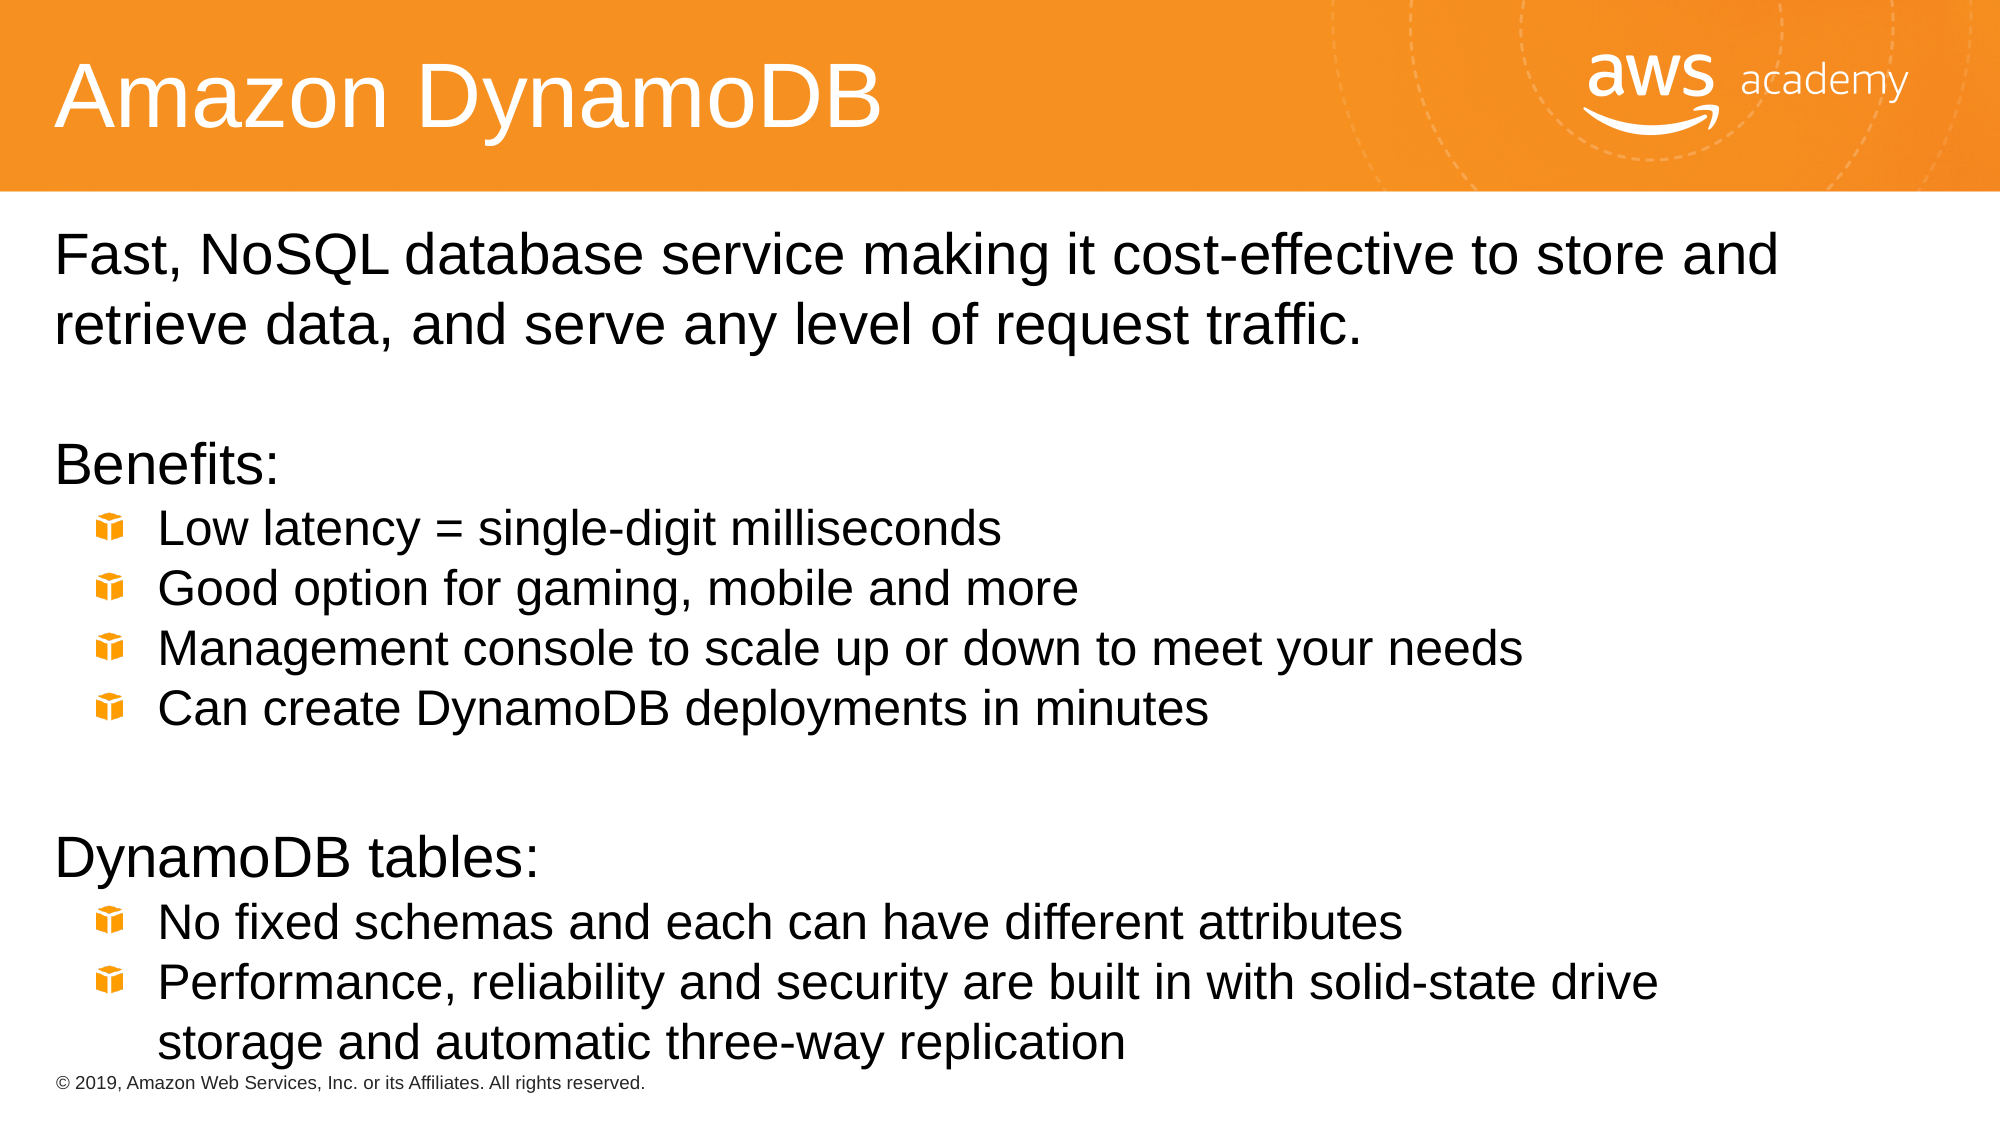

# Amazon DynamoDB
Fast, NoSQL database service making it cost-effective to store and retrieve data, and serve any level of request traffic.
Benefits:
Low latency = single-digit milliseconds
Good option for gaming, mobile and more
Management console to scale up or down to meet your needs
Can create DynamoDB deployments in minutes

DynamoDB tables:
No fixed schemas and each can have different attributes
Performance, reliability and security are built in with solid-state drive storage and automatic three-way replication